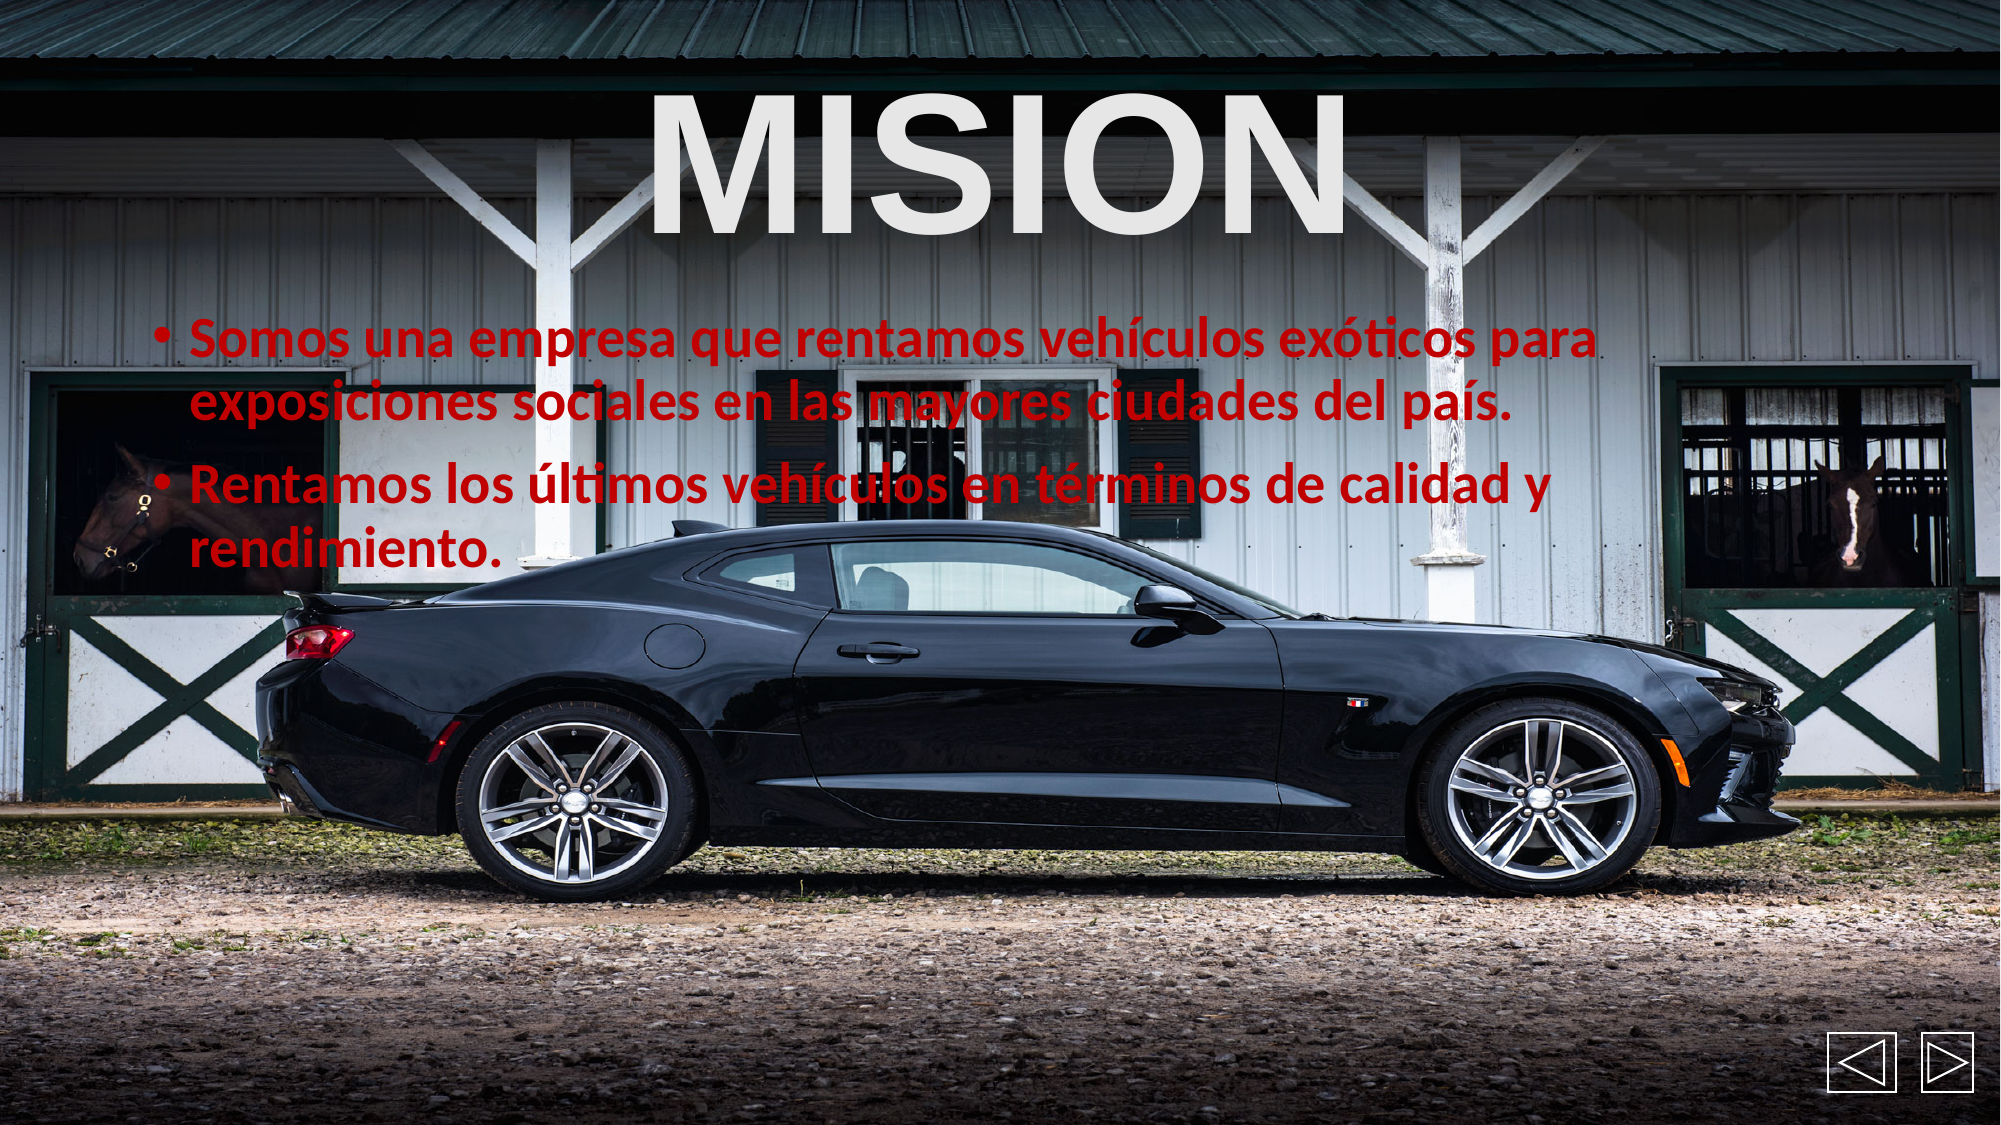

# MISION
Somos una empresa que rentamos vehículos exóticos para exposiciones sociales en las mayores ciudades del país.
Rentamos los últimos vehículos en términos de calidad y rendimiento.